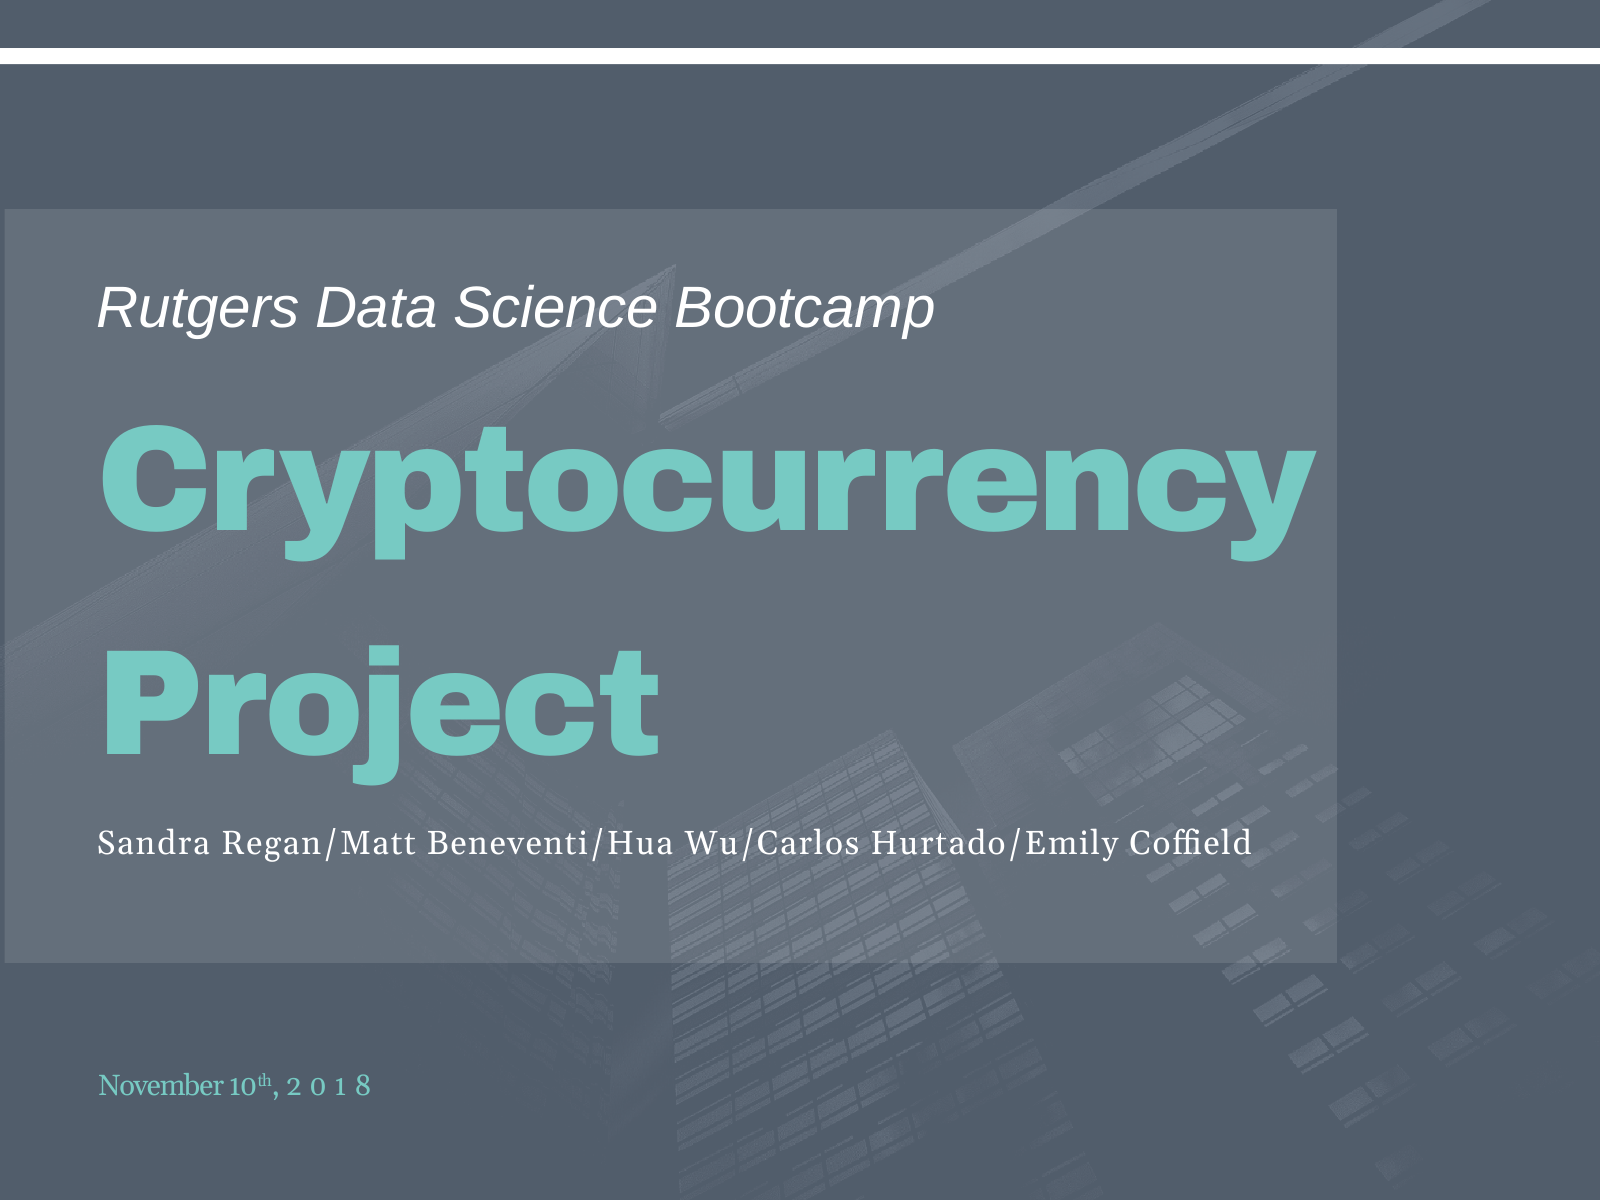

Rutgers Data Science Bootcamp

Cryptocurrency
Project
Sandra Regan/Matt Beneventi/Hua Wu/Carlos Hurtado/Emily Coffield
November 10th, 2 0 1 8